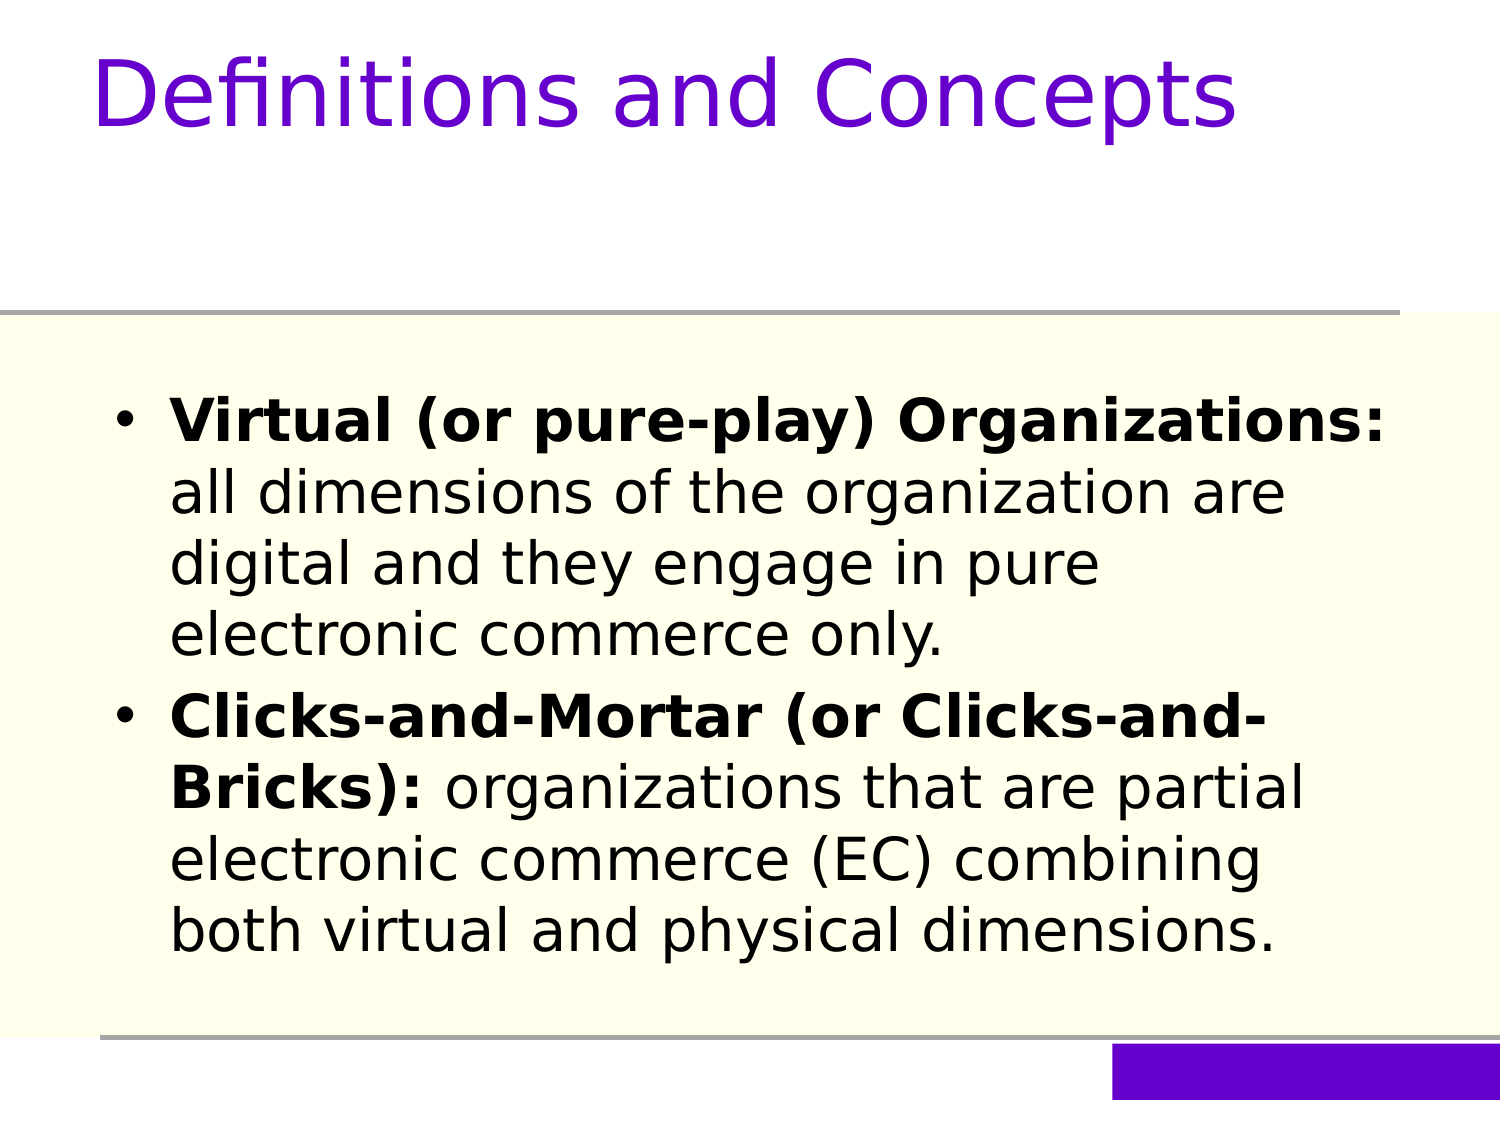

Definitions and Concepts

Virtual (or pure-play) Organizations: all dimensions of the organization are digital and they engage in pure electronic commerce only.
Clicks-and-Mortar (or Clicks-and-Bricks): organizations that are partial electronic commerce (EC) combining both virtual and physical dimensions.